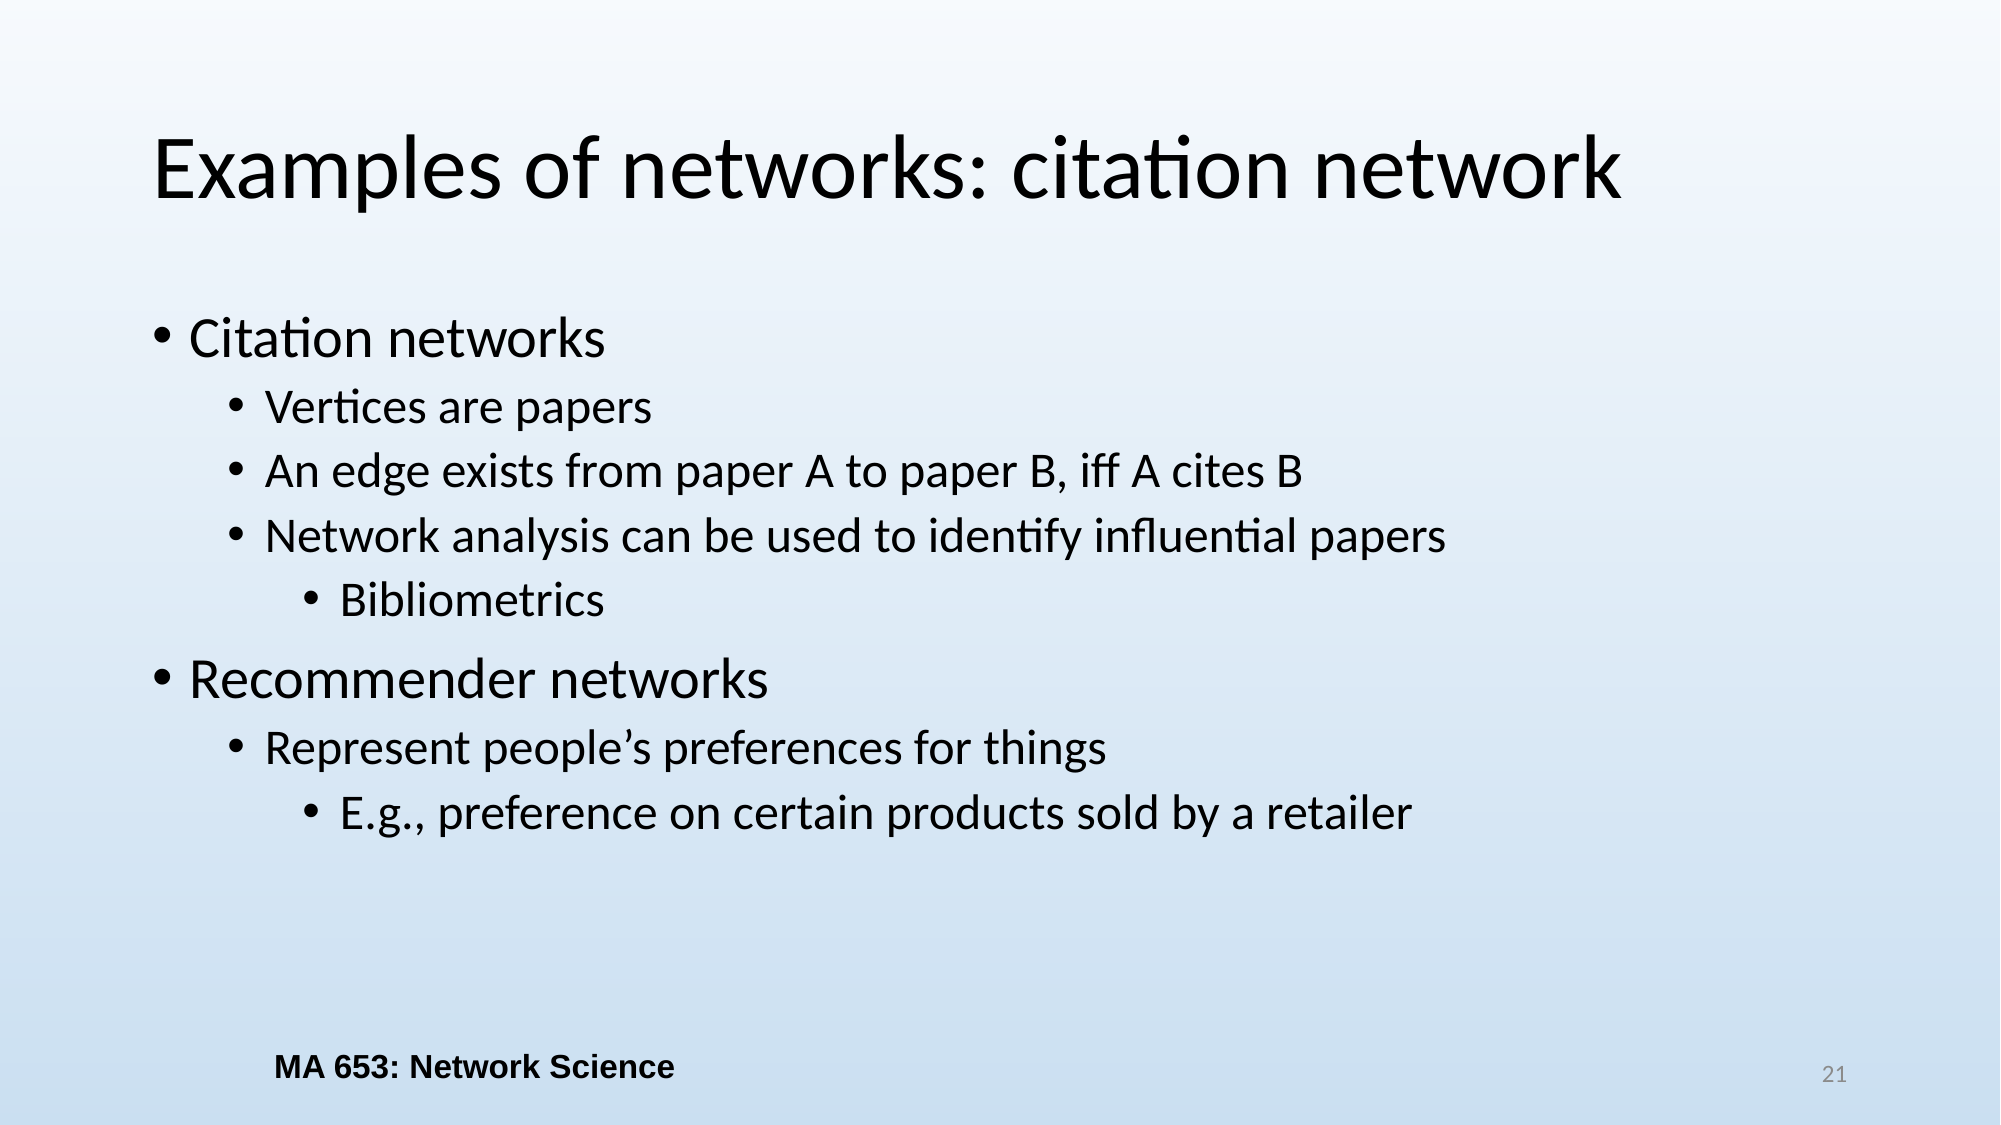

# Examples of networks: citation network
Citation networks
Vertices are papers
An edge exists from paper A to paper B, iff A cites B
Network analysis can be used to identify influential papers
Bibliometrics
Recommender networks
Represent people’s preferences for things
E.g., preference on certain products sold by a retailer
MA 653: Network Science
21